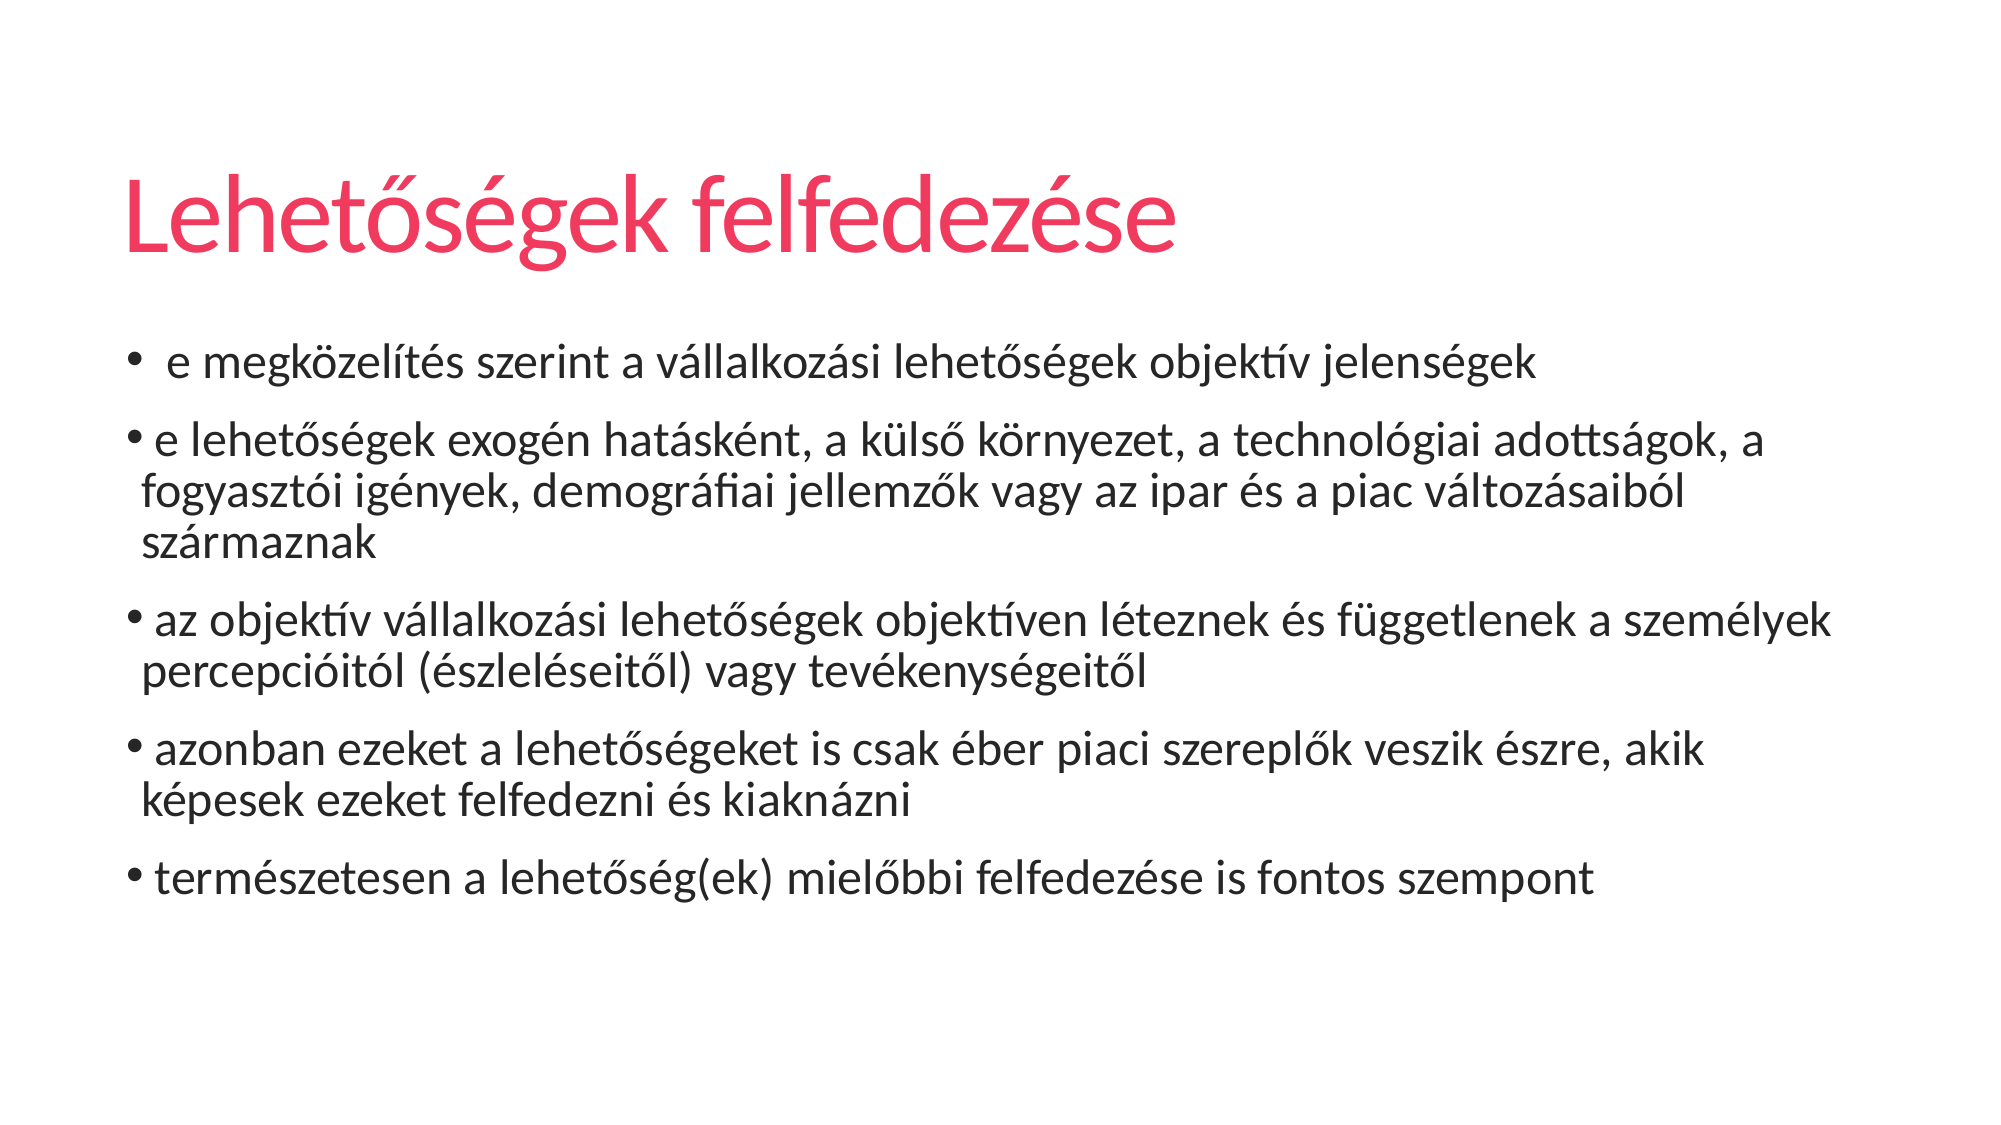

# Lehetőségek felfedezése
  e megközelítés szerint a vállalkozási lehetőségek objektív jelenségek
 e lehetőségek exogén hatásként, a külső környezet, a technológiai adottságok, a fogyasztói igények, demográfiai jellemzők vagy az ipar és a piac változásaiból származnak
 az objektív vállalkozási lehetőségek objektíven léteznek és függetlenek a személyek percepcióitól (észleléseitől) vagy tevékenységeitől
 azonban ezeket a lehetőségeket is csak éber piaci szereplők veszik észre, akik képesek ezeket felfedezni és kiaknázni
 természetesen a lehetőség(ek) mielőbbi felfedezése is fontos szempont